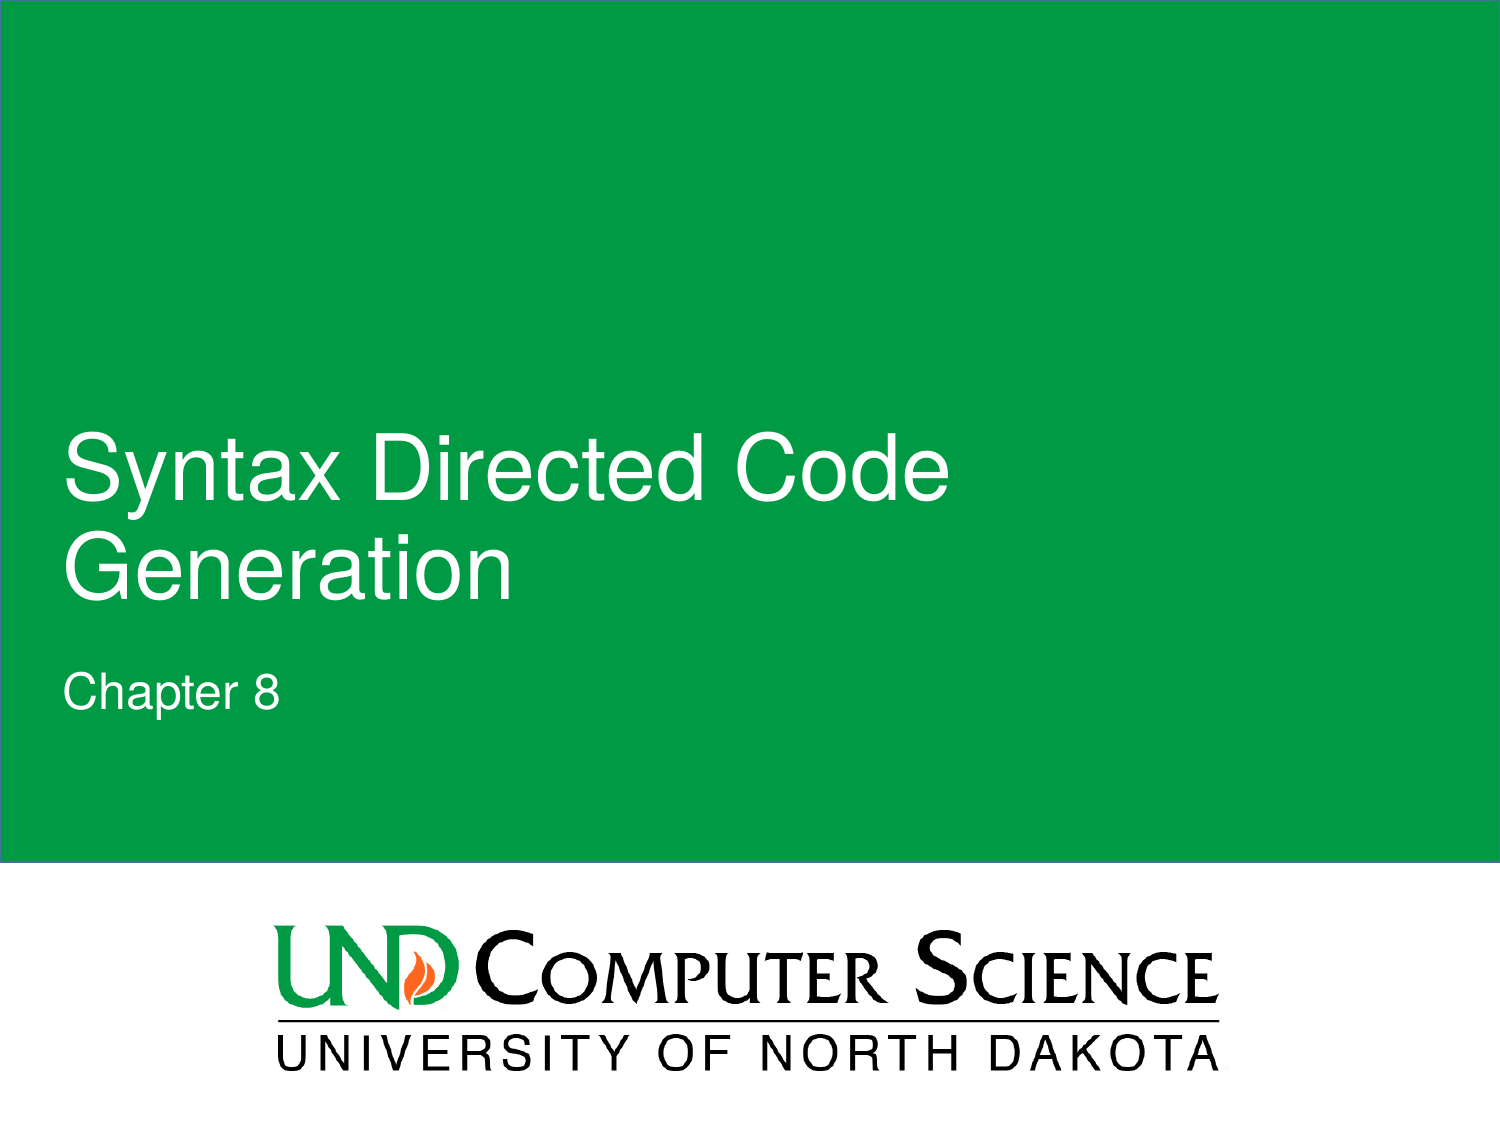

# Syntax Directed Code Generation
Chapter 8